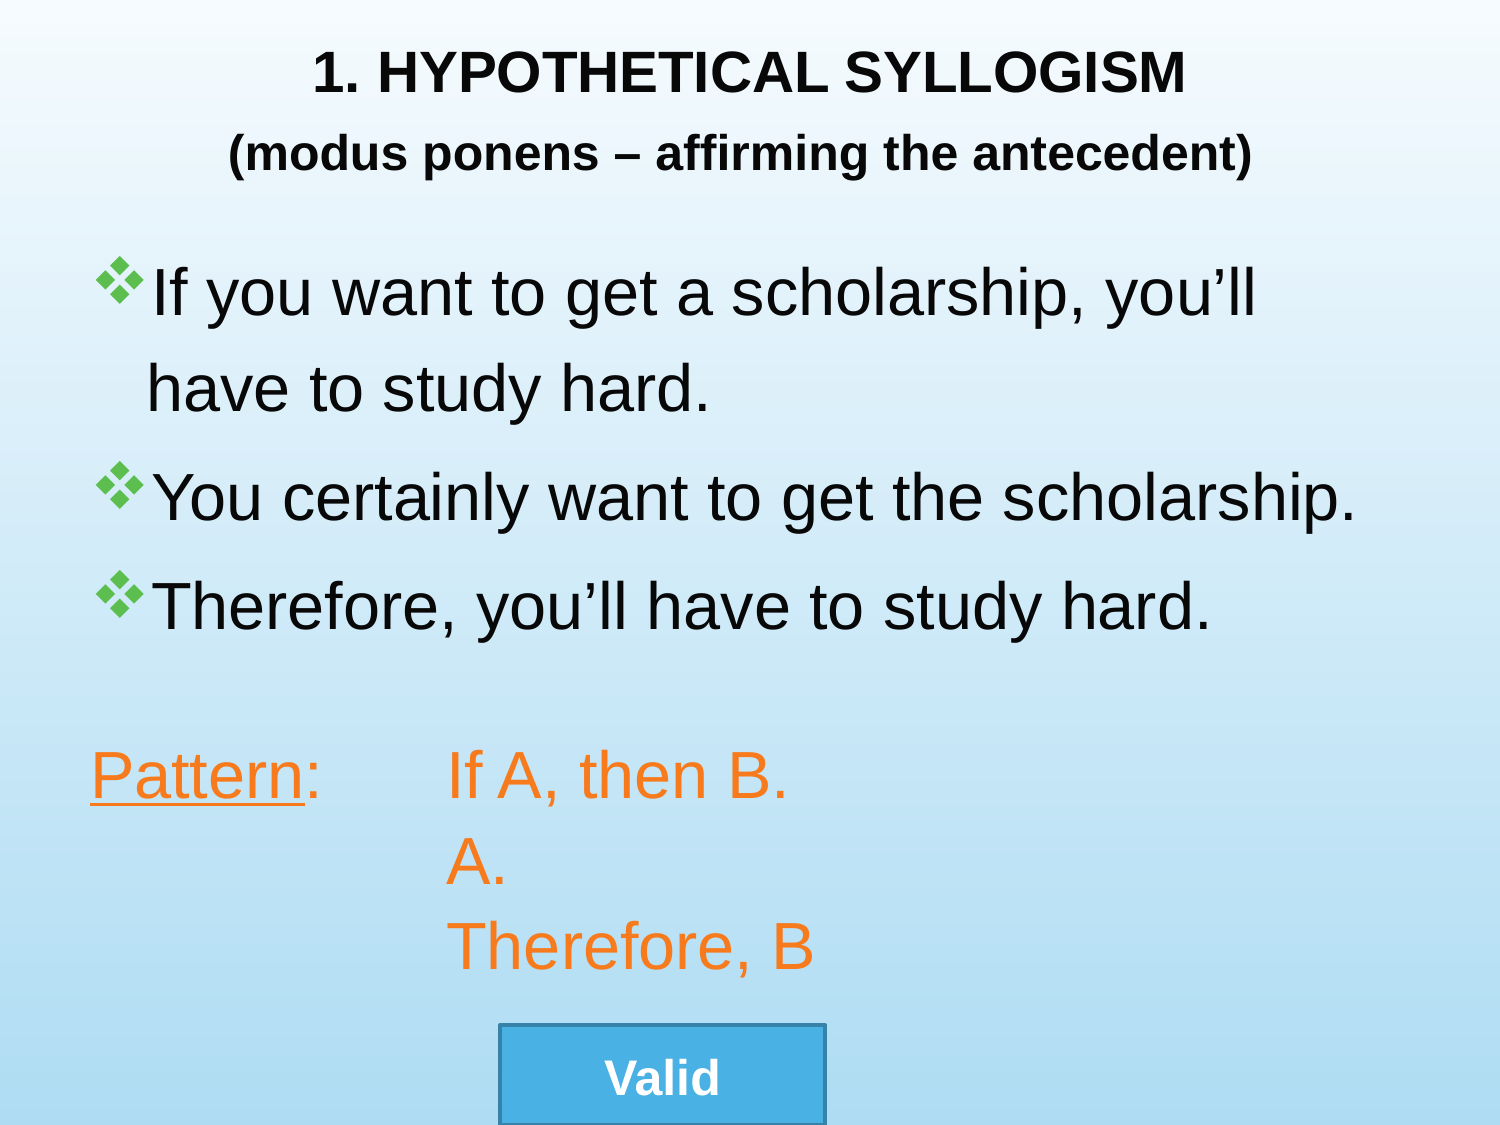

# 1. HYPOTHETICAL SYLLOGISM (modus ponens – affirming the antecedent)
If you want to get a scholarship, you’ll have to study hard.
You certainly want to get the scholarship.
Therefore, you’ll have to study hard.

Pattern: 	If A, then B.
			A.
			Therefore, B
Valid